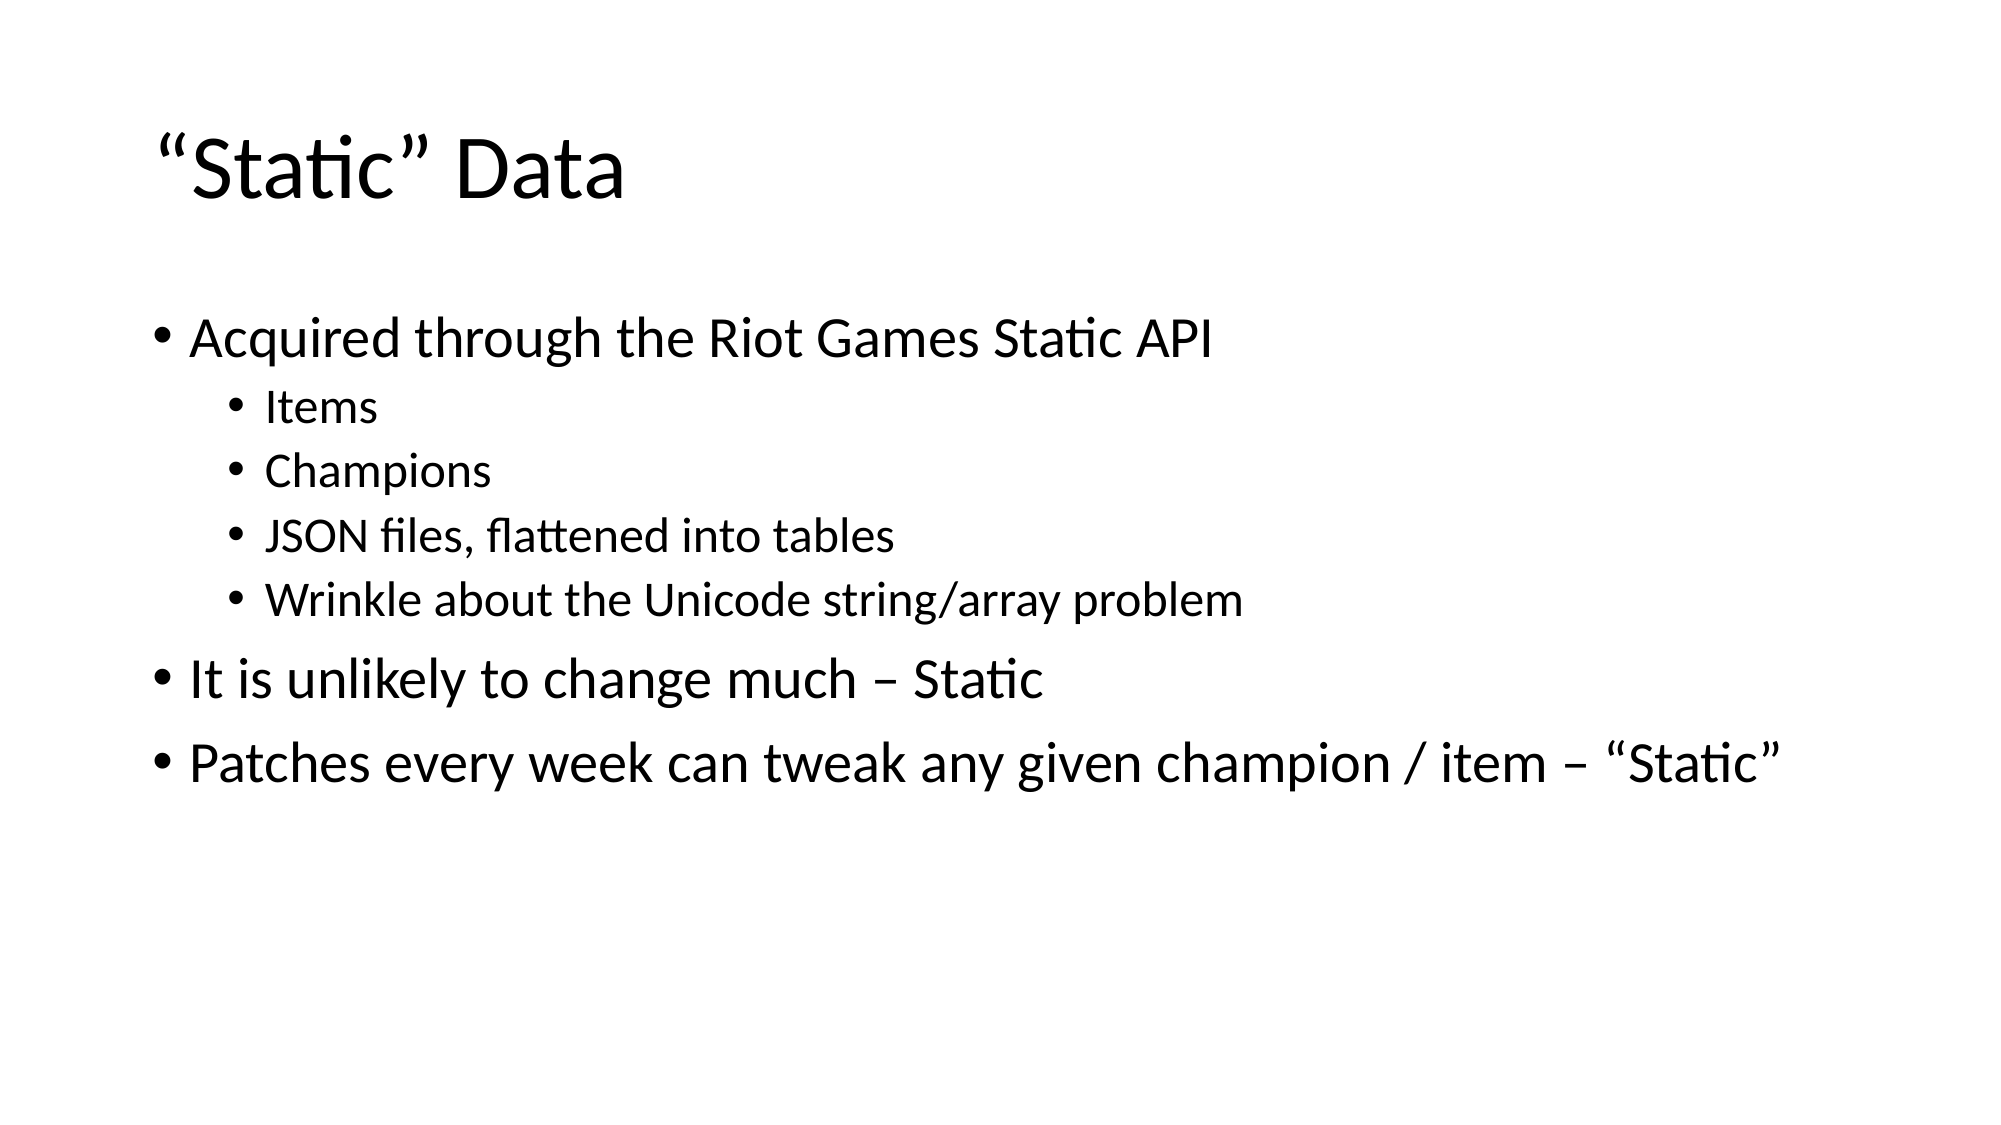

# “Static” Data
Acquired through the Riot Games Static API
Items
Champions
JSON files, flattened into tables
Wrinkle about the Unicode string/array problem
It is unlikely to change much – Static
Patches every week can tweak any given champion / item – “Static”